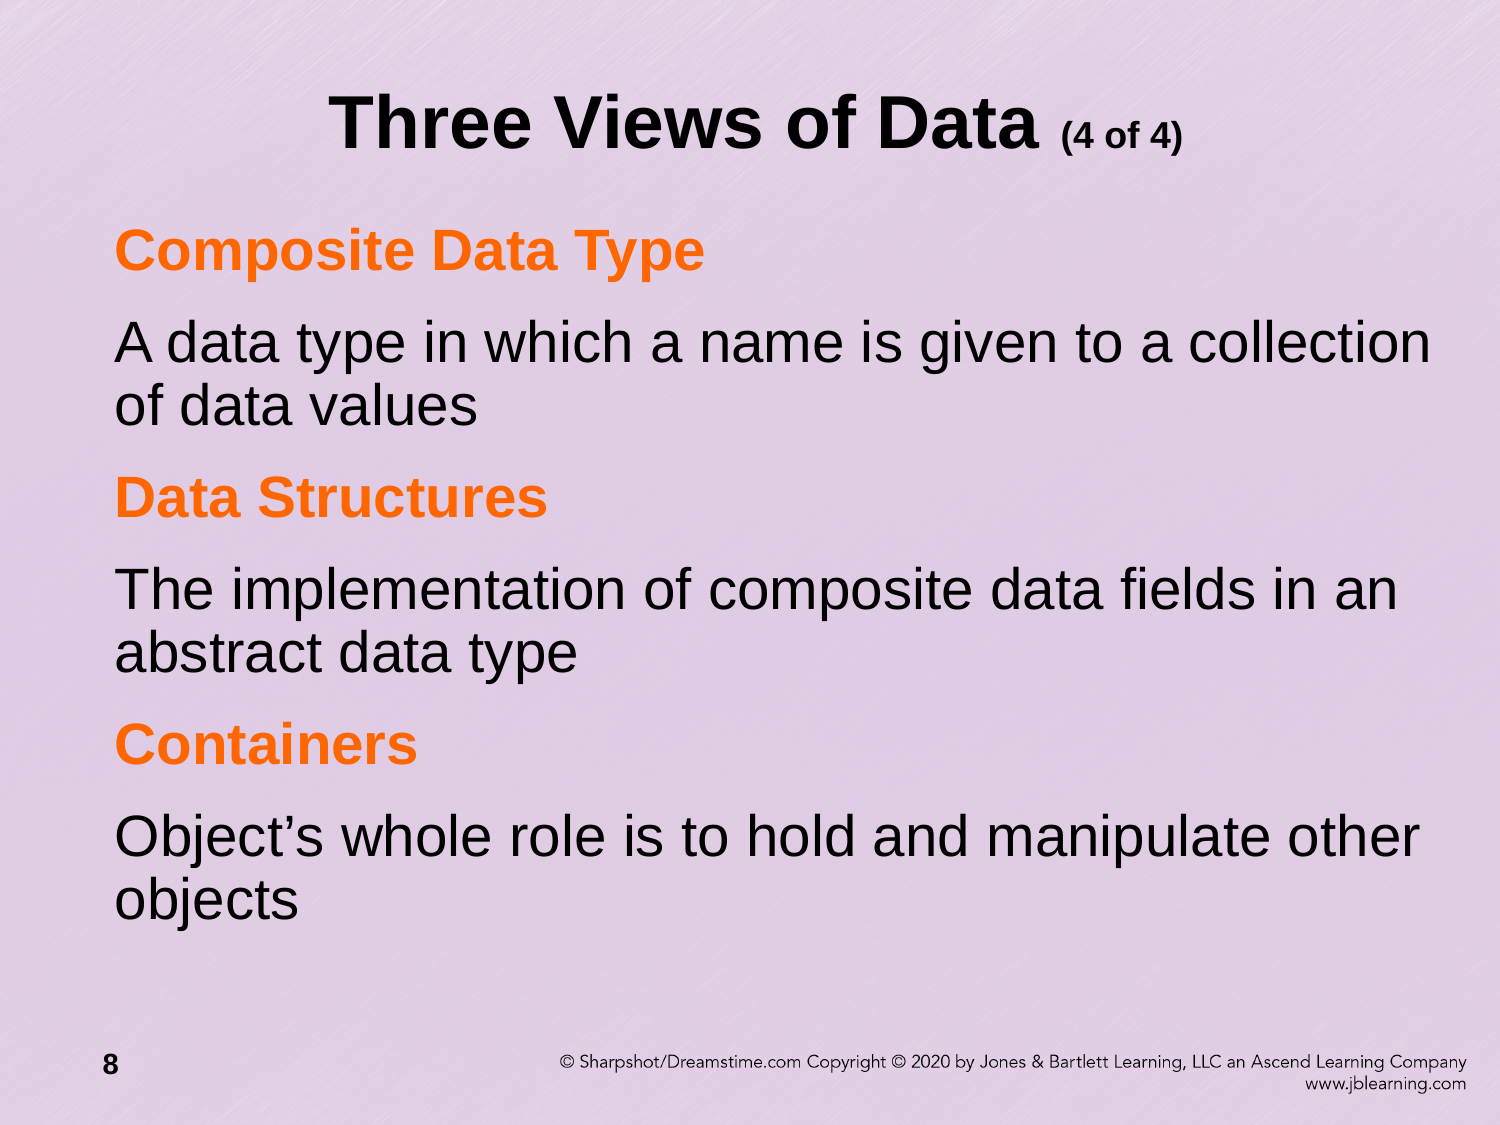

# Three Views of Data (4 of 4)
Composite Data Type
A data type in which a name is given to a collection of data values
Data Structures
The implementation of composite data fields in an abstract data type
Containers
Object’s whole role is to hold and manipulate other objects
8